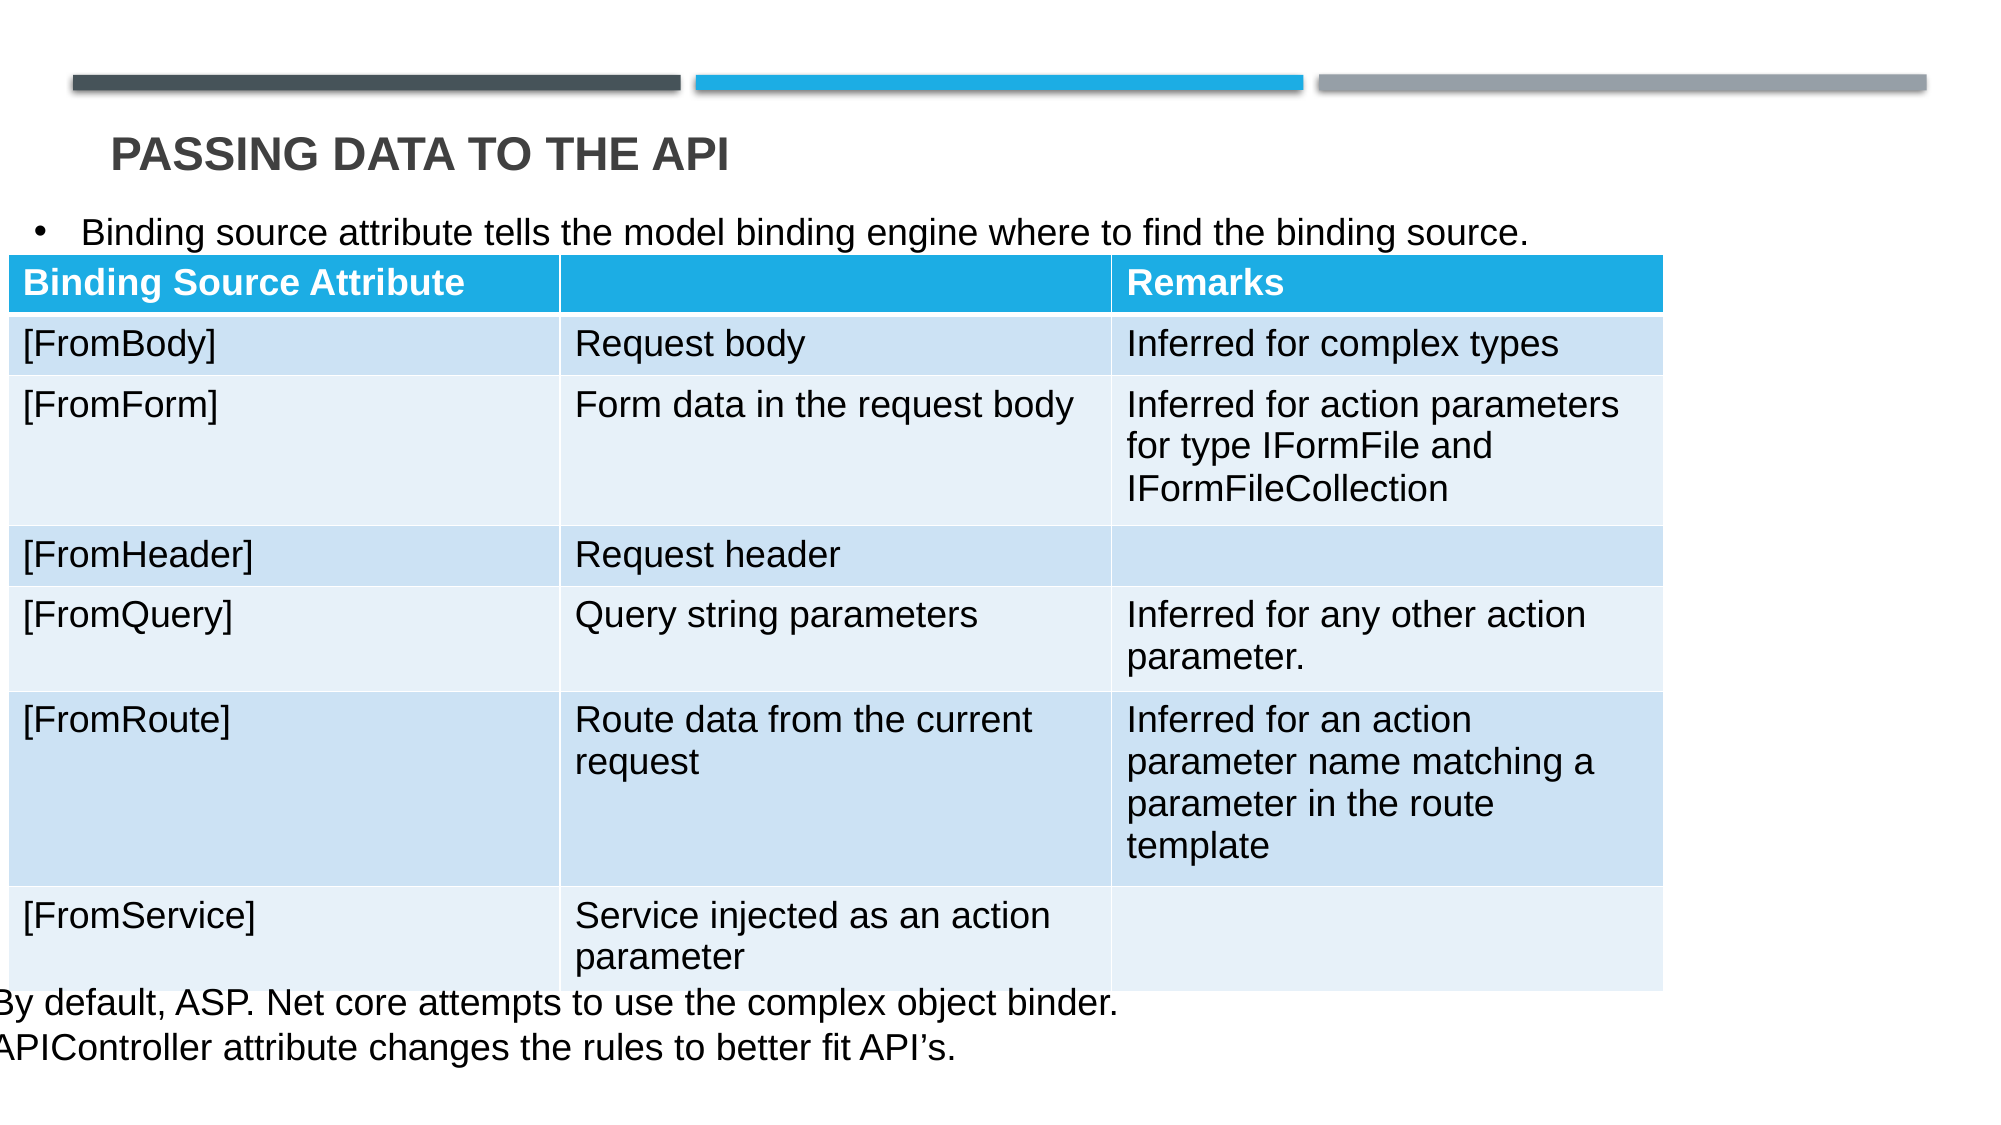

# Passing data to the api
Binding source attribute tells the model binding engine where to find the binding source.

| Binding Source Attribute |  | Remarks |
| --- | --- | --- |
| [FromBody] | Request body | Inferred for complex types |
| [FromForm] | Form data in the request body | Inferred for action parameters for type IFormFile and IFormFileCollection |
| [FromHeader] | Request header |  |
| [FromQuery] | Query string parameters | Inferred for any other action parameter. |
| [FromRoute] | Route data from the current request | Inferred for an action parameter name matching a parameter in the route template |
| [FromService] | Service injected as an action parameter |  |
By default, ASP. Net core attempts to use the complex object binder.
APIController attribute changes the rules to better fit API’s.